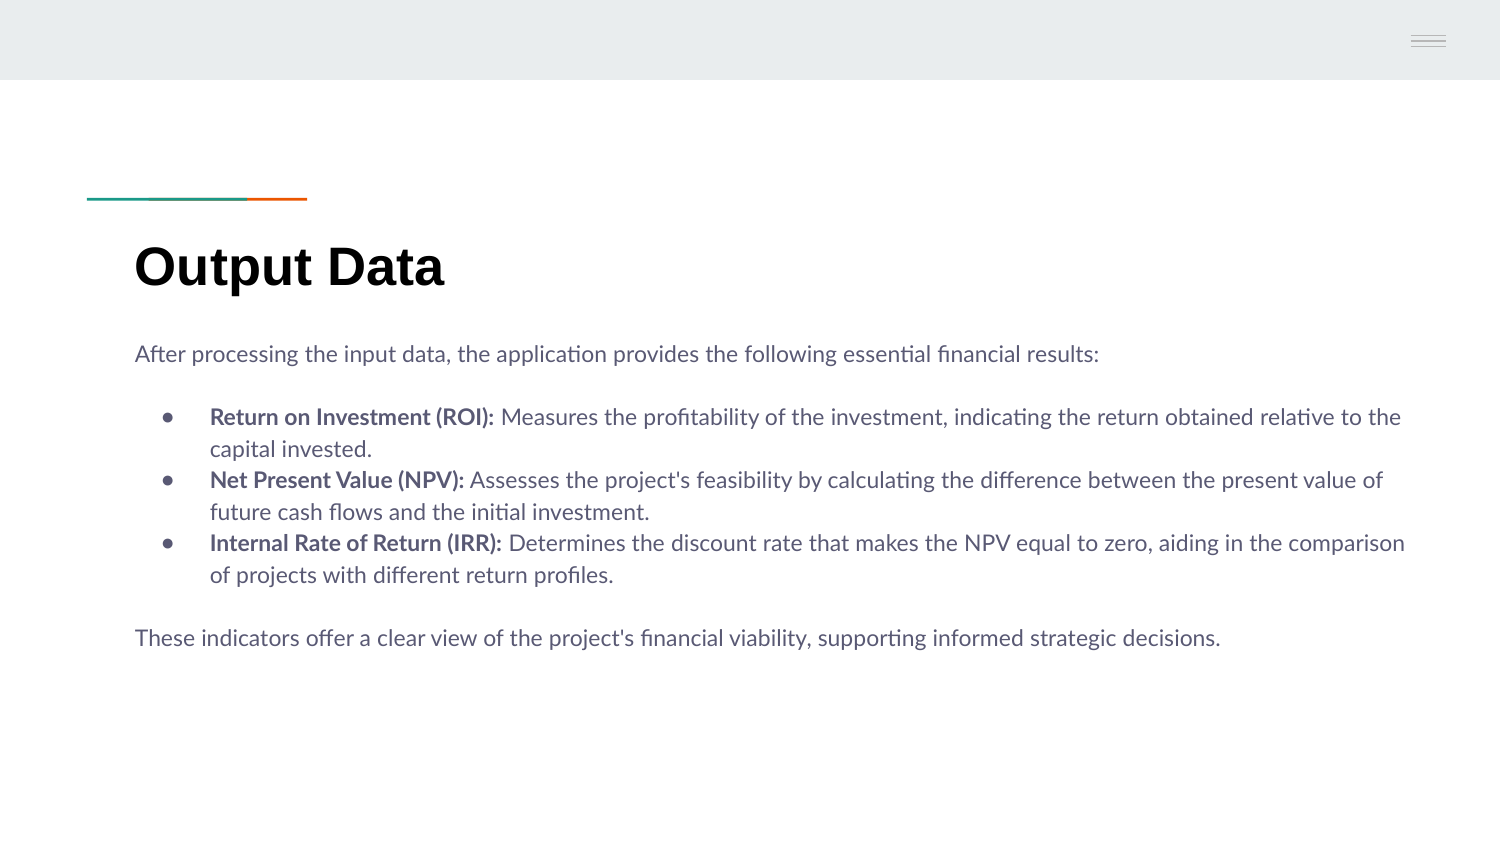

# Output Data
After processing the input data, the application provides the following essential financial results:

Return on Investment (ROI): Measures the profitability of the investment, indicating the return obtained relative to the capital invested.
Net Present Value (NPV): Assesses the project's feasibility by calculating the difference between the present value of future cash flows and the initial investment.
Internal Rate of Return (IRR): Determines the discount rate that makes the NPV equal to zero, aiding in the comparison of projects with different return profiles.
These indicators offer a clear view of the project's financial viability, supporting informed strategic decisions.